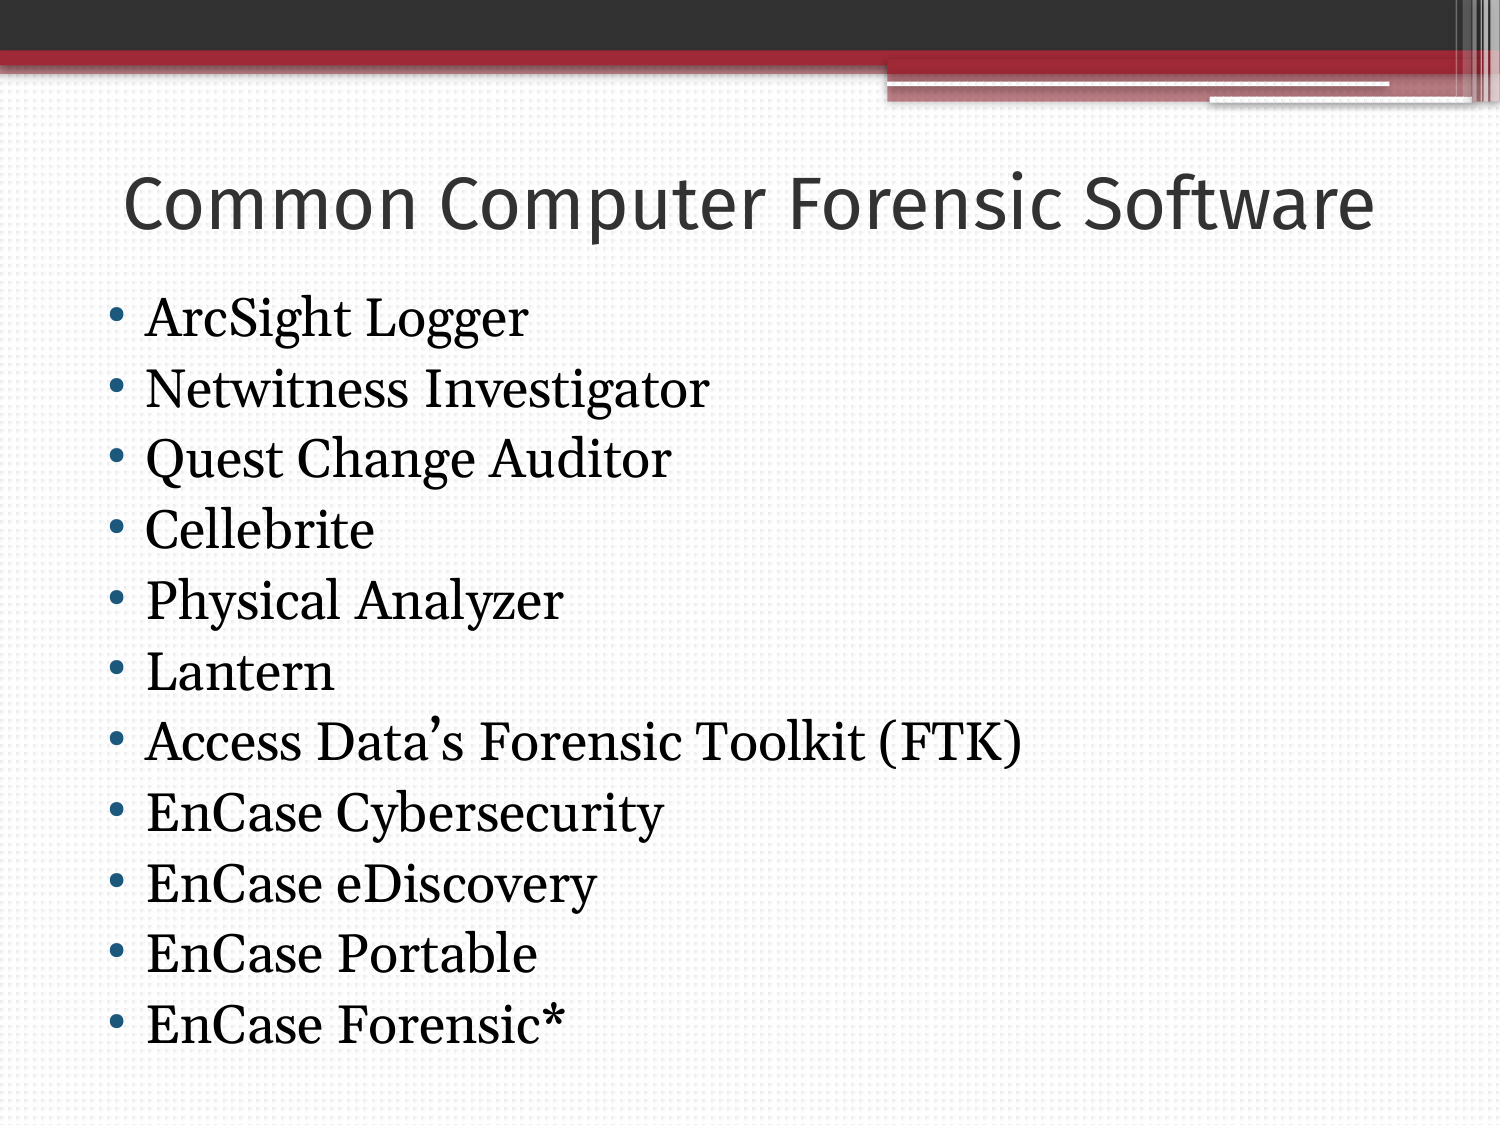

# Common Computer Forensic Software
ArcSight Logger
Netwitness Investigator
Quest Change Auditor
Cellebrite
Physical Analyzer
Lantern
Access Data’s Forensic Toolkit (FTK)
EnCase Cybersecurity
EnCase eDiscovery
EnCase Portable
EnCase Forensic*